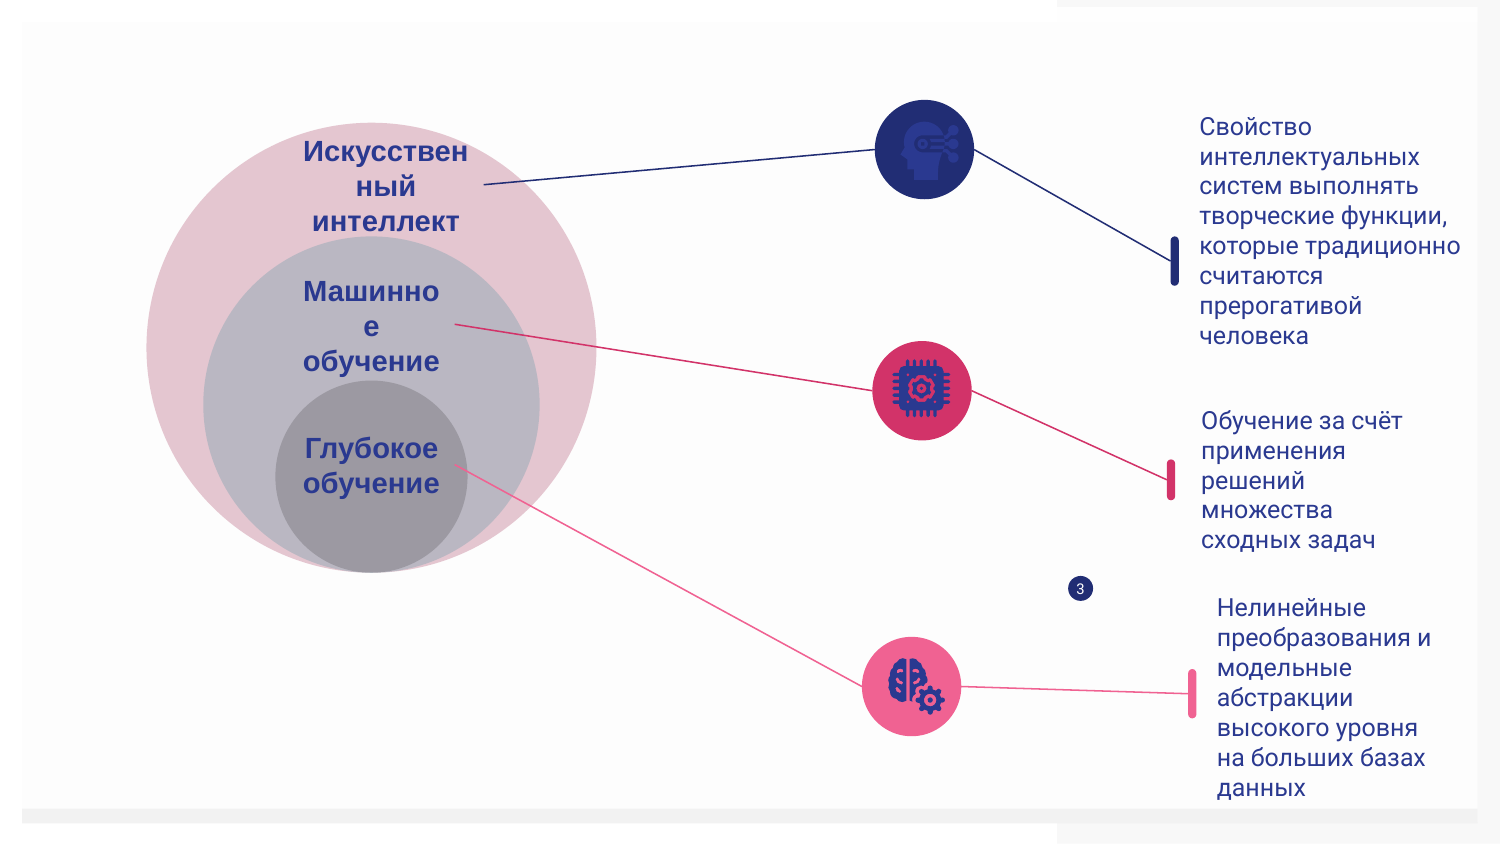

Свойство интеллектуальных систем выполнять творческие функции, которые традиционно считаются прерогативой человека

Искусственный интеллект

Машинное обучение

Обучение за счёт применения решений множества сходных задач

Глубокое обучение
3
Нелинейные преобразования и модельные абстракции высокого уровня на больших базах данных